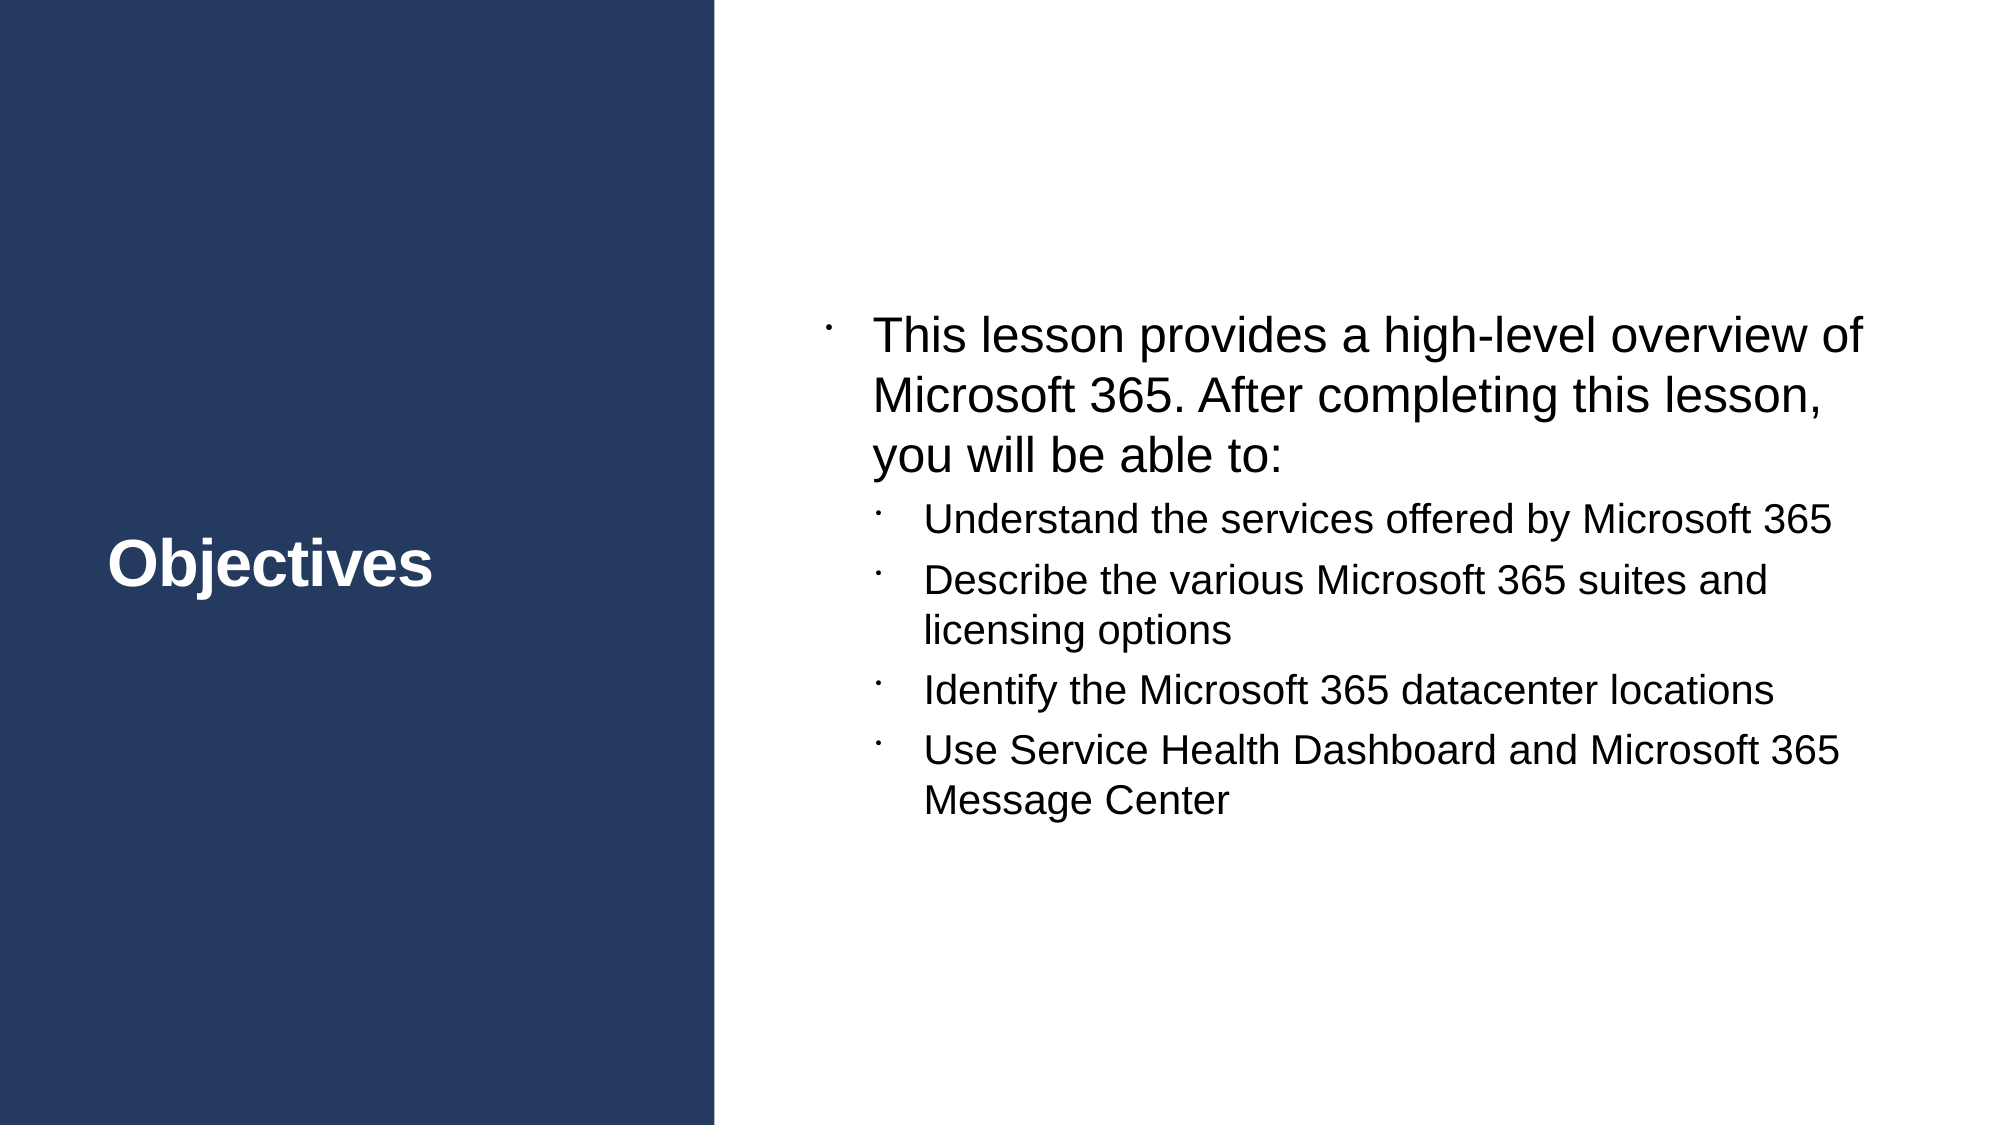

# Objectives
This lesson provides a high-level overview of Microsoft 365. After completing this lesson, you will be able to:
Understand the services offered by Microsoft 365
Describe the various Microsoft 365 suites and licensing options
Identify the Microsoft 365 datacenter locations
Use Service Health Dashboard and Microsoft 365 Message Center